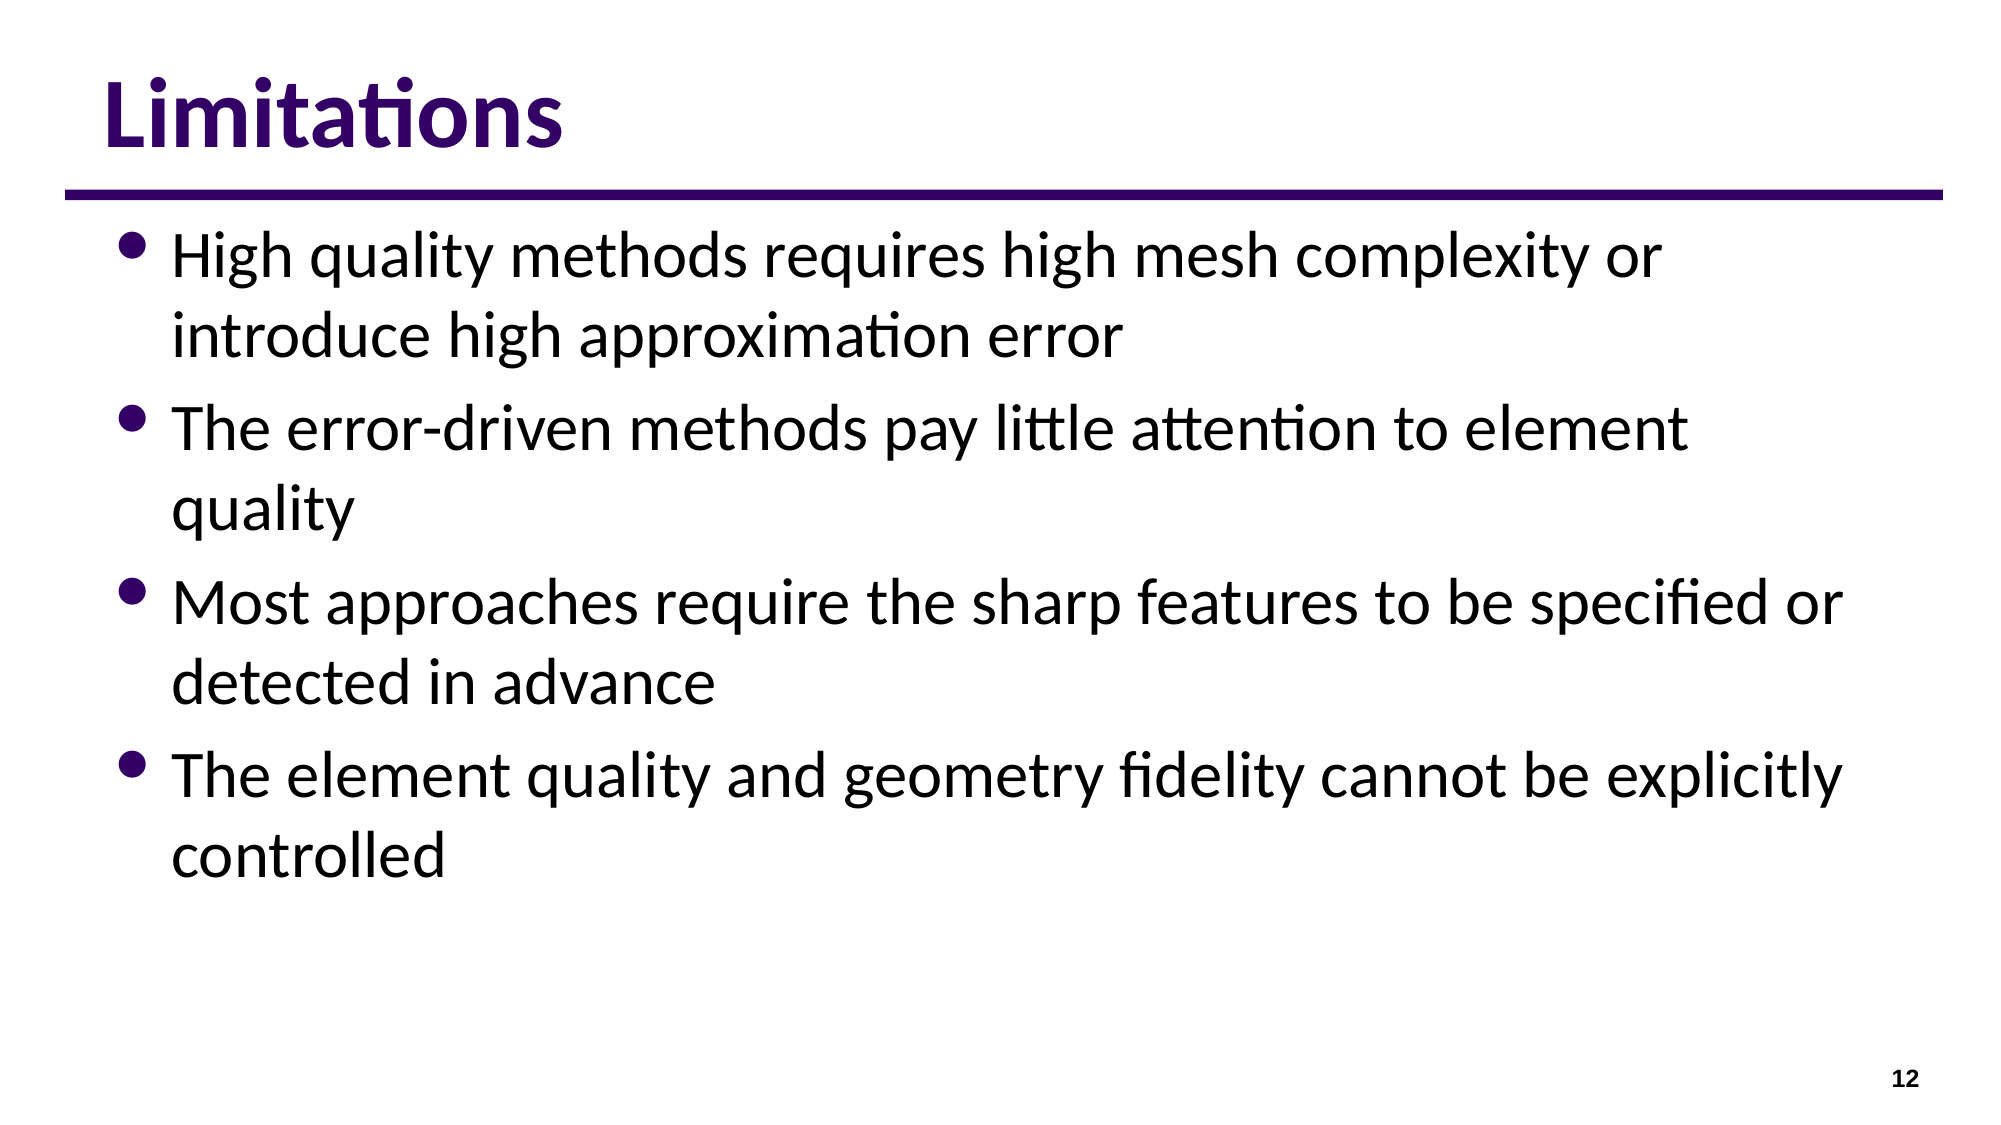

# Limitations
High quality methods requires high mesh complexity or introduce high approximation error
The error-driven methods pay little attention to element quality
Most approaches require the sharp features to be specified or detected in advance
The element quality and geometry fidelity cannot be explicitly controlled
12